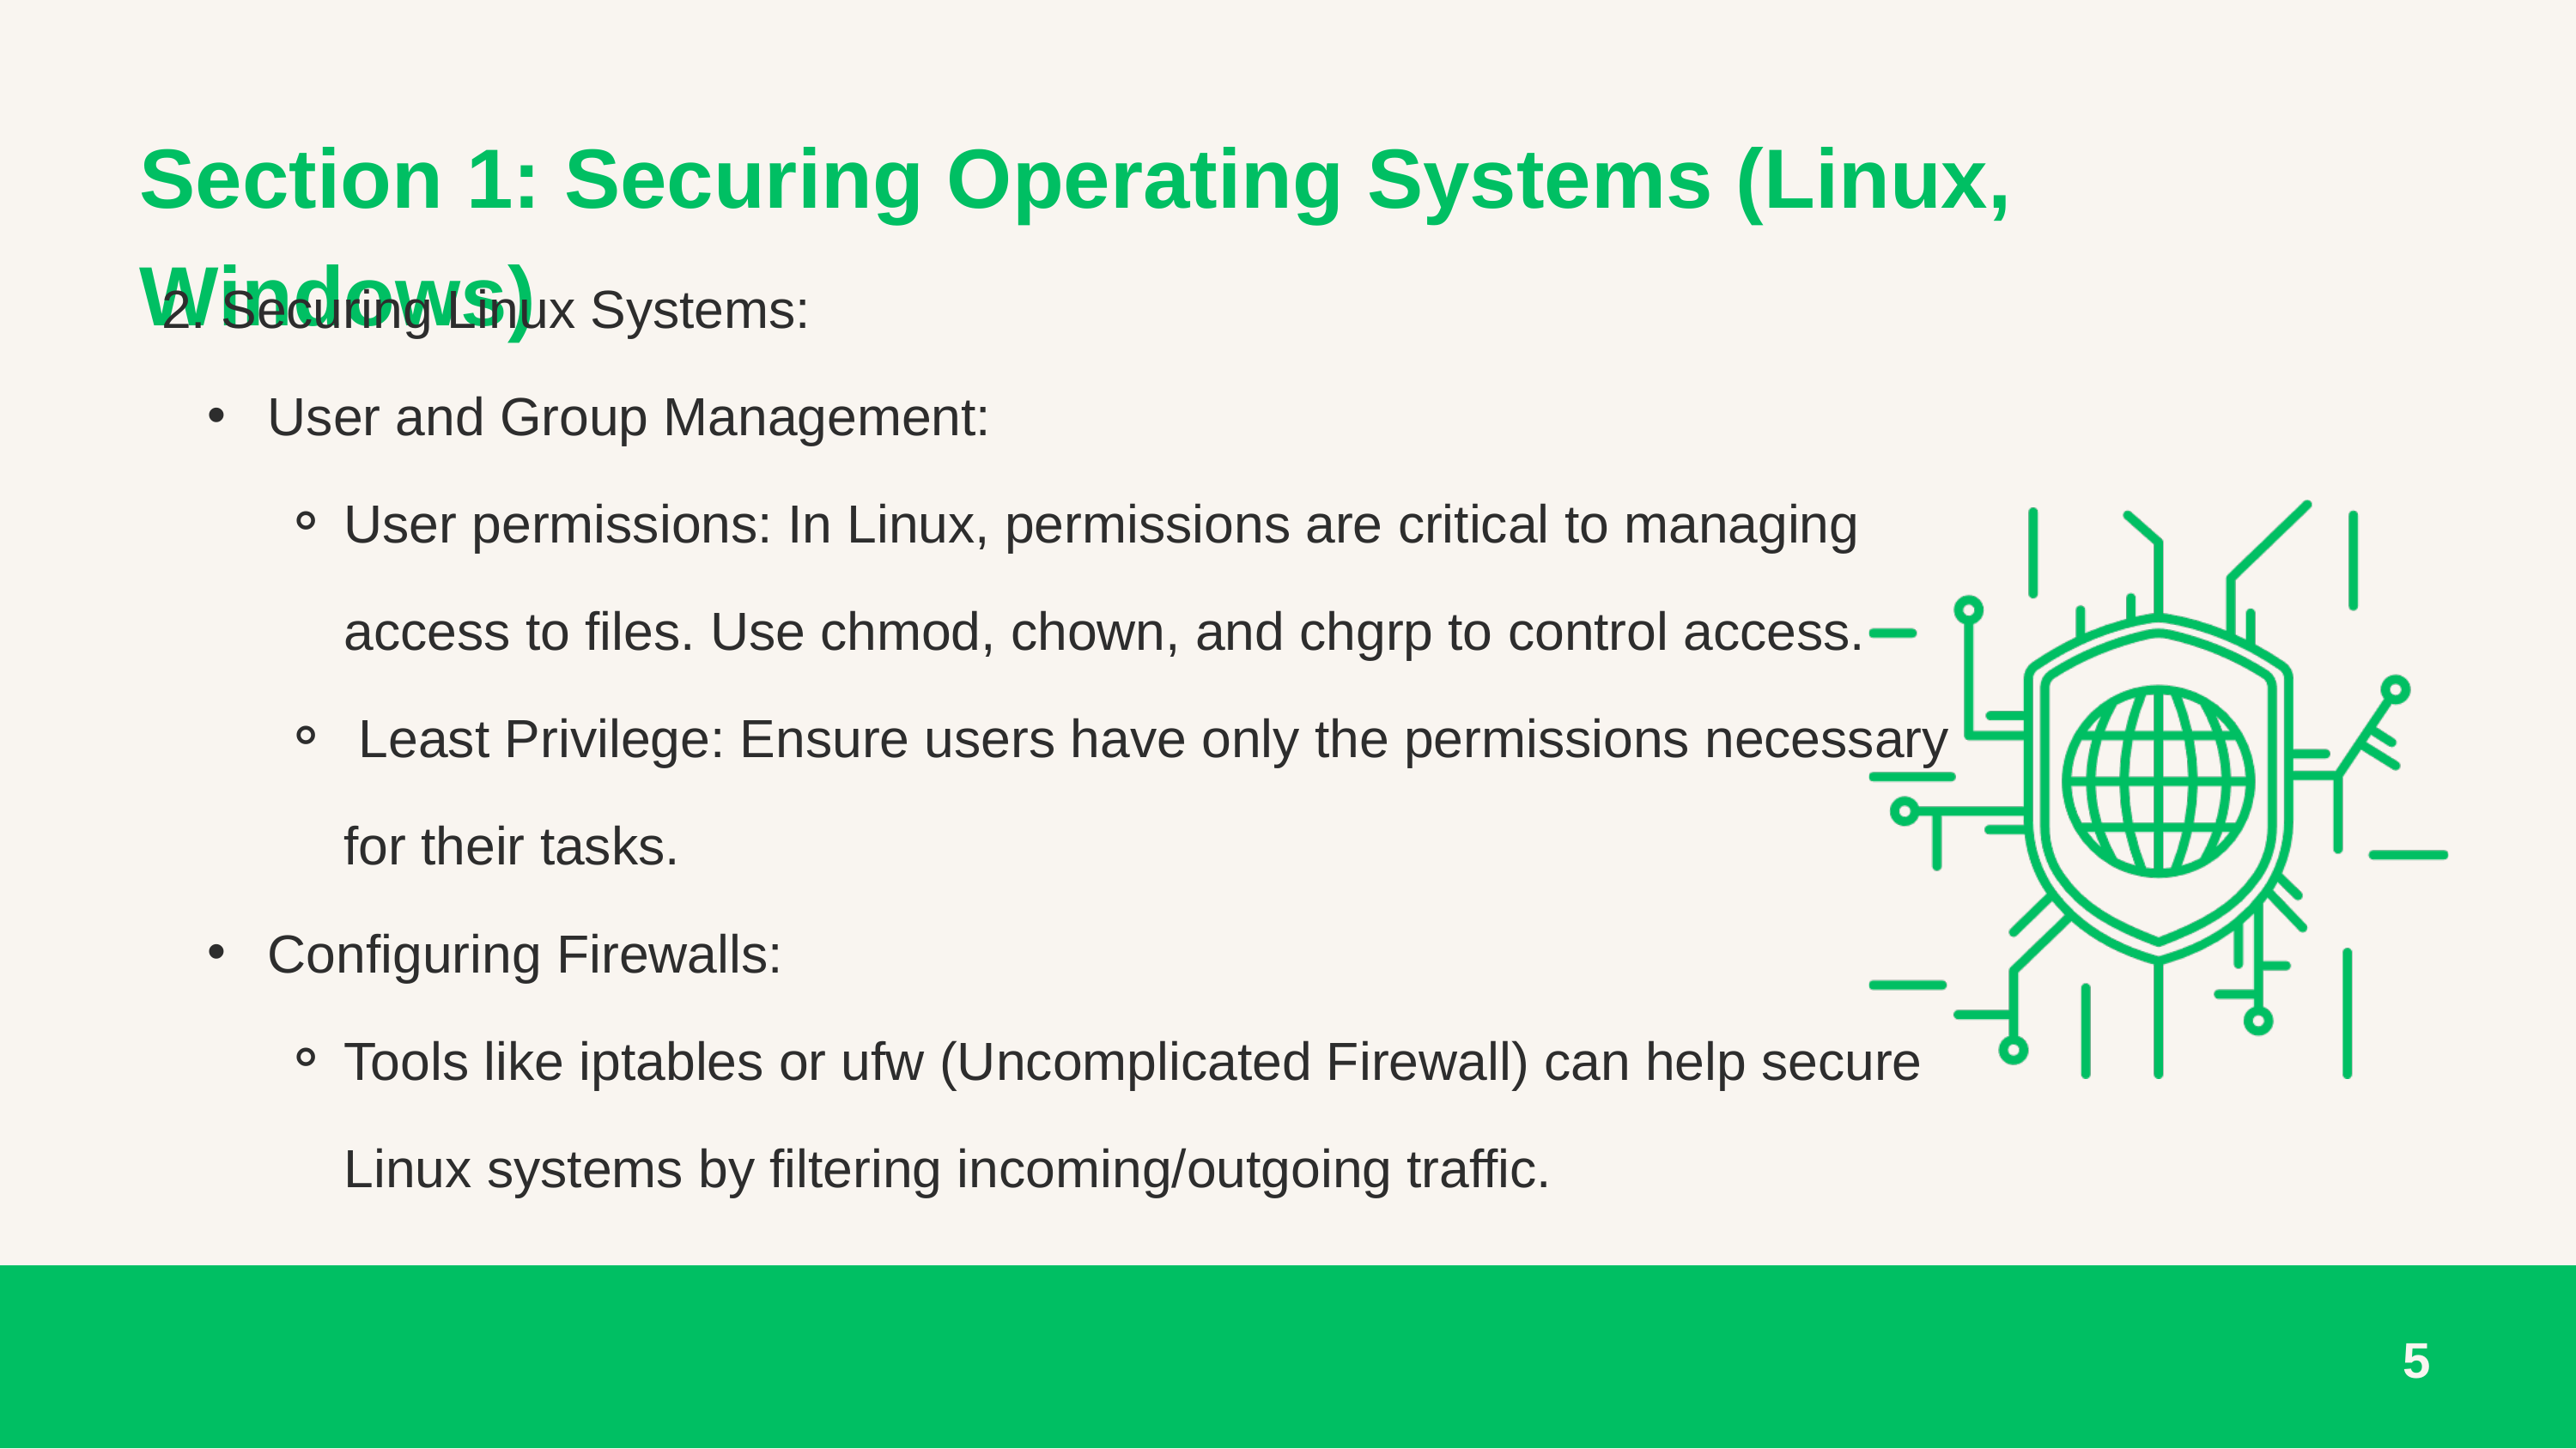

Section 1: Securing Operating Systems (Linux, Windows)
2. Securing Linux Systems:
 User and Group Management:
User permissions: In Linux, permissions are critical to managing access to files. Use chmod, chown, and chgrp to control access.
 Least Privilege: Ensure users have only the permissions necessary for their tasks.
 Configuring Firewalls:
Tools like iptables or ufw (Uncomplicated Firewall) can help secure Linux systems by filtering incoming/outgoing traffic.

5